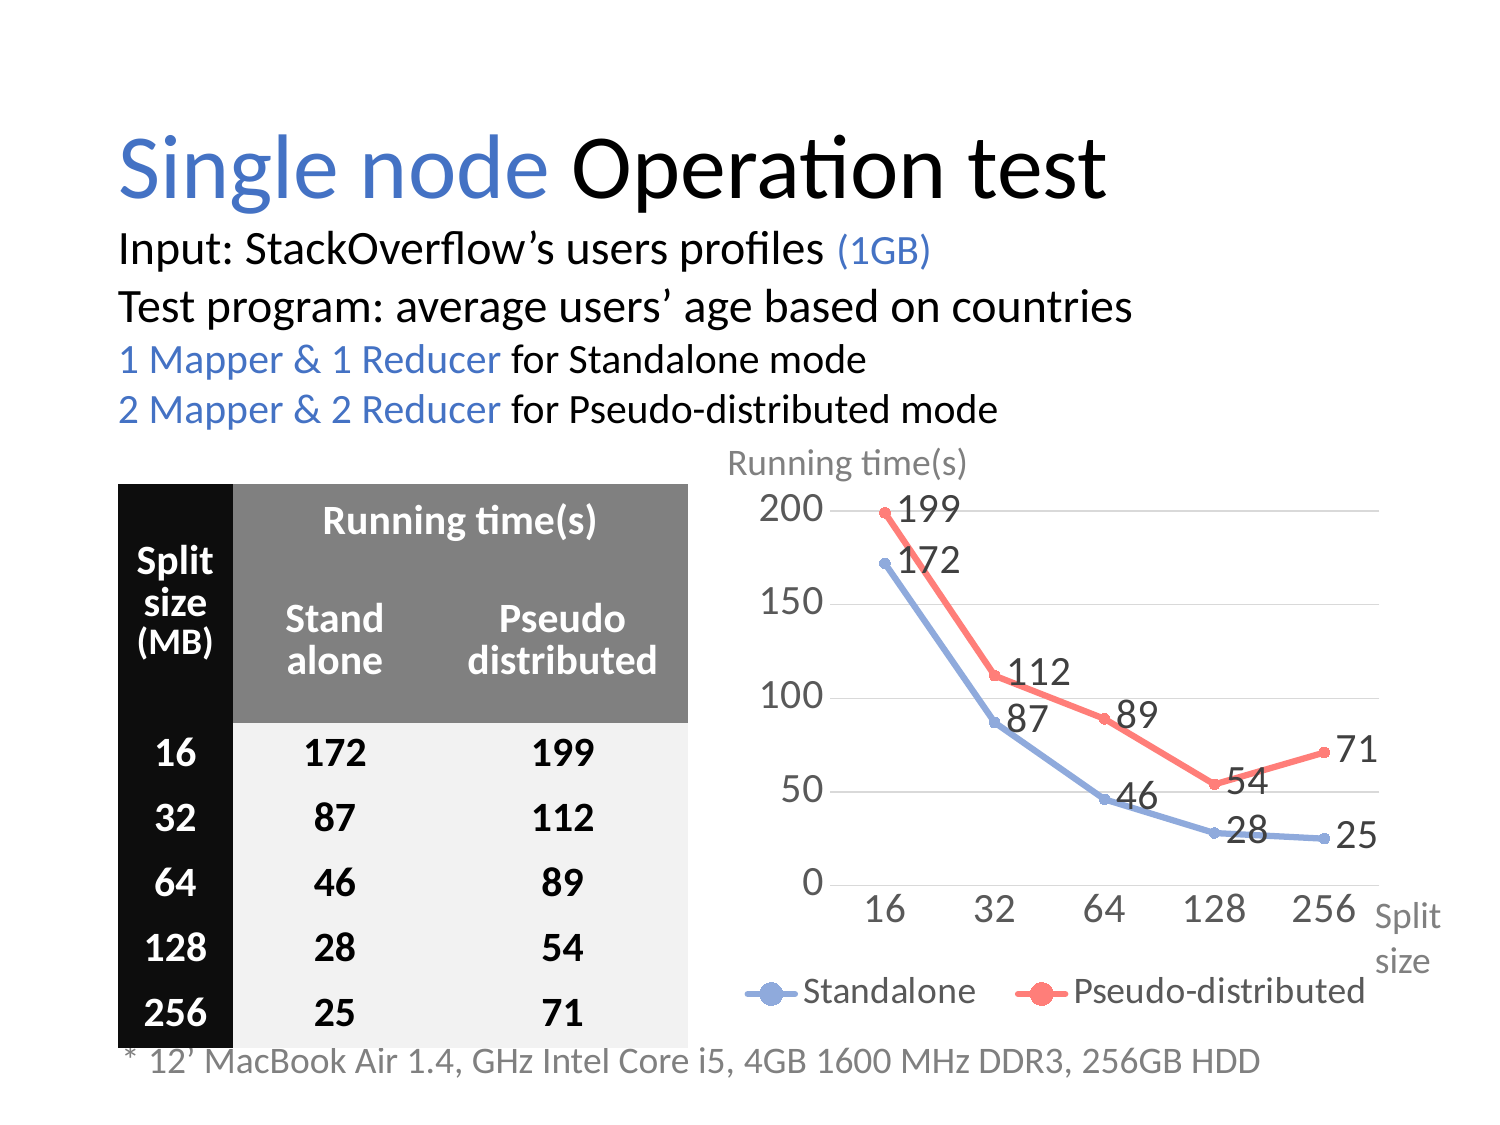

# Single node Operation test
Input: StackOverflow’s users profiles (1GB)
Test program: average users’ age based on countries
1 Mapper & 1 Reducer for Standalone mode
2 Mapper & 2 Reducer for Pseudo-distributed mode
Running time(s)

### Chart

| Category | Standalone | Pseudo-distributed |
|---|---|---|
| 16.0 | 172.0 | 199.0 |
| 32.0 | 87.0 | 112.0 |
| 64.0 | 46.0 | 89.0 |
| 128.0 | 28.0 | 54.0 |
| 256.0 | 25.0 | 71.0 |
| Split size (MB) | Running time(s) |  |
| --- | --- | --- |
|  | Stand alone | Pseudo distributed |
| 16 | 172 | 199 |
| 32 | 87 | 112 |
| 64 | 46 | 89 |
| 128 | 28 | 54 |
| 256 | 25 | 71 |
Split
size
* 12’ MacBook Air 1.4, GHz Intel Core i5, 4GB 1600 MHz DDR3, 256GB HDD